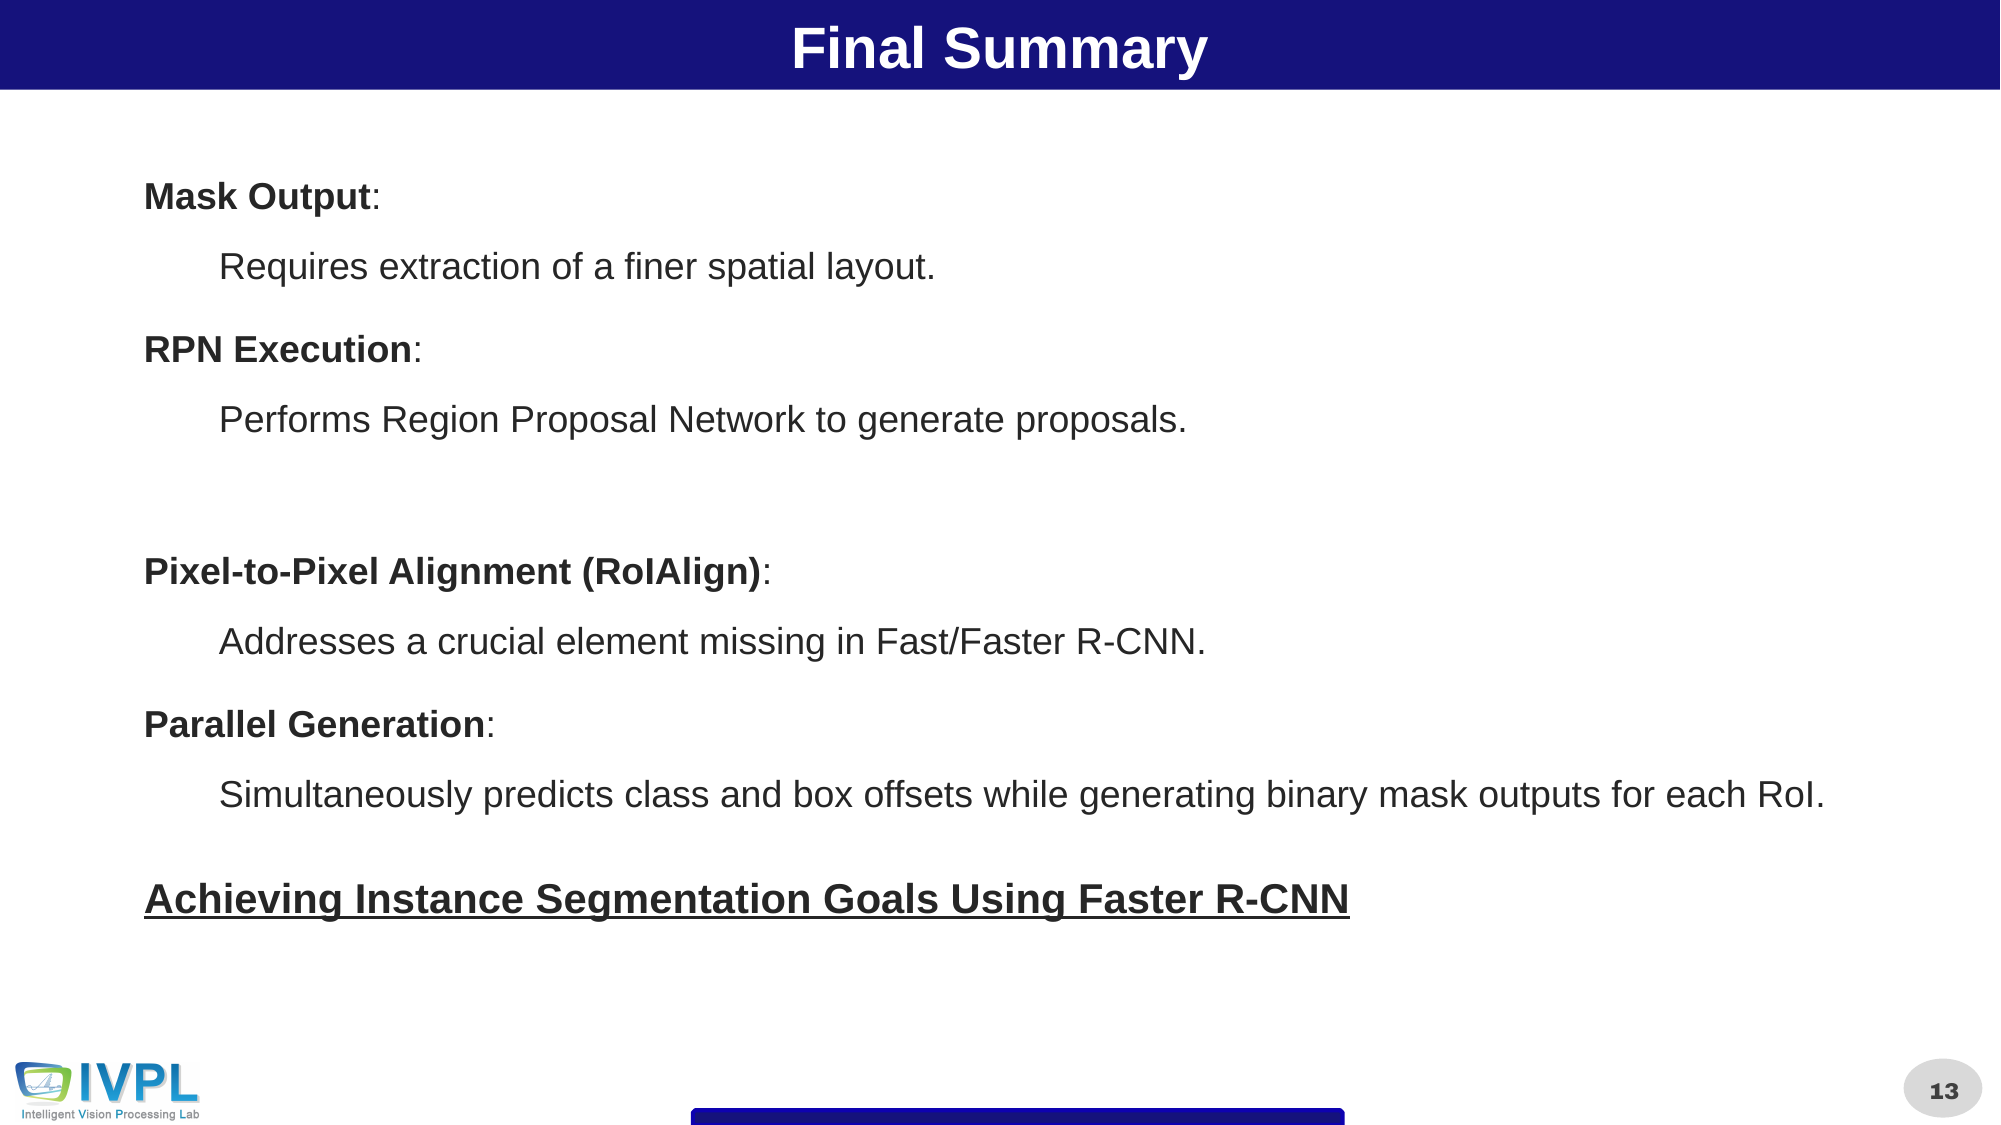

Final Summary
Mask Output:
Requires extraction of a finer spatial layout.
RPN Execution:
Performs Region Proposal Network to generate proposals.

Pixel-to-Pixel Alignment (RoIAlign):
Addresses a crucial element missing in Fast/Faster R-CNN.
Parallel Generation:
Simultaneously predicts class and box offsets while generating binary mask outputs for each RoI.

Achieving Instance Segmentation Goals Using Faster R-CNN